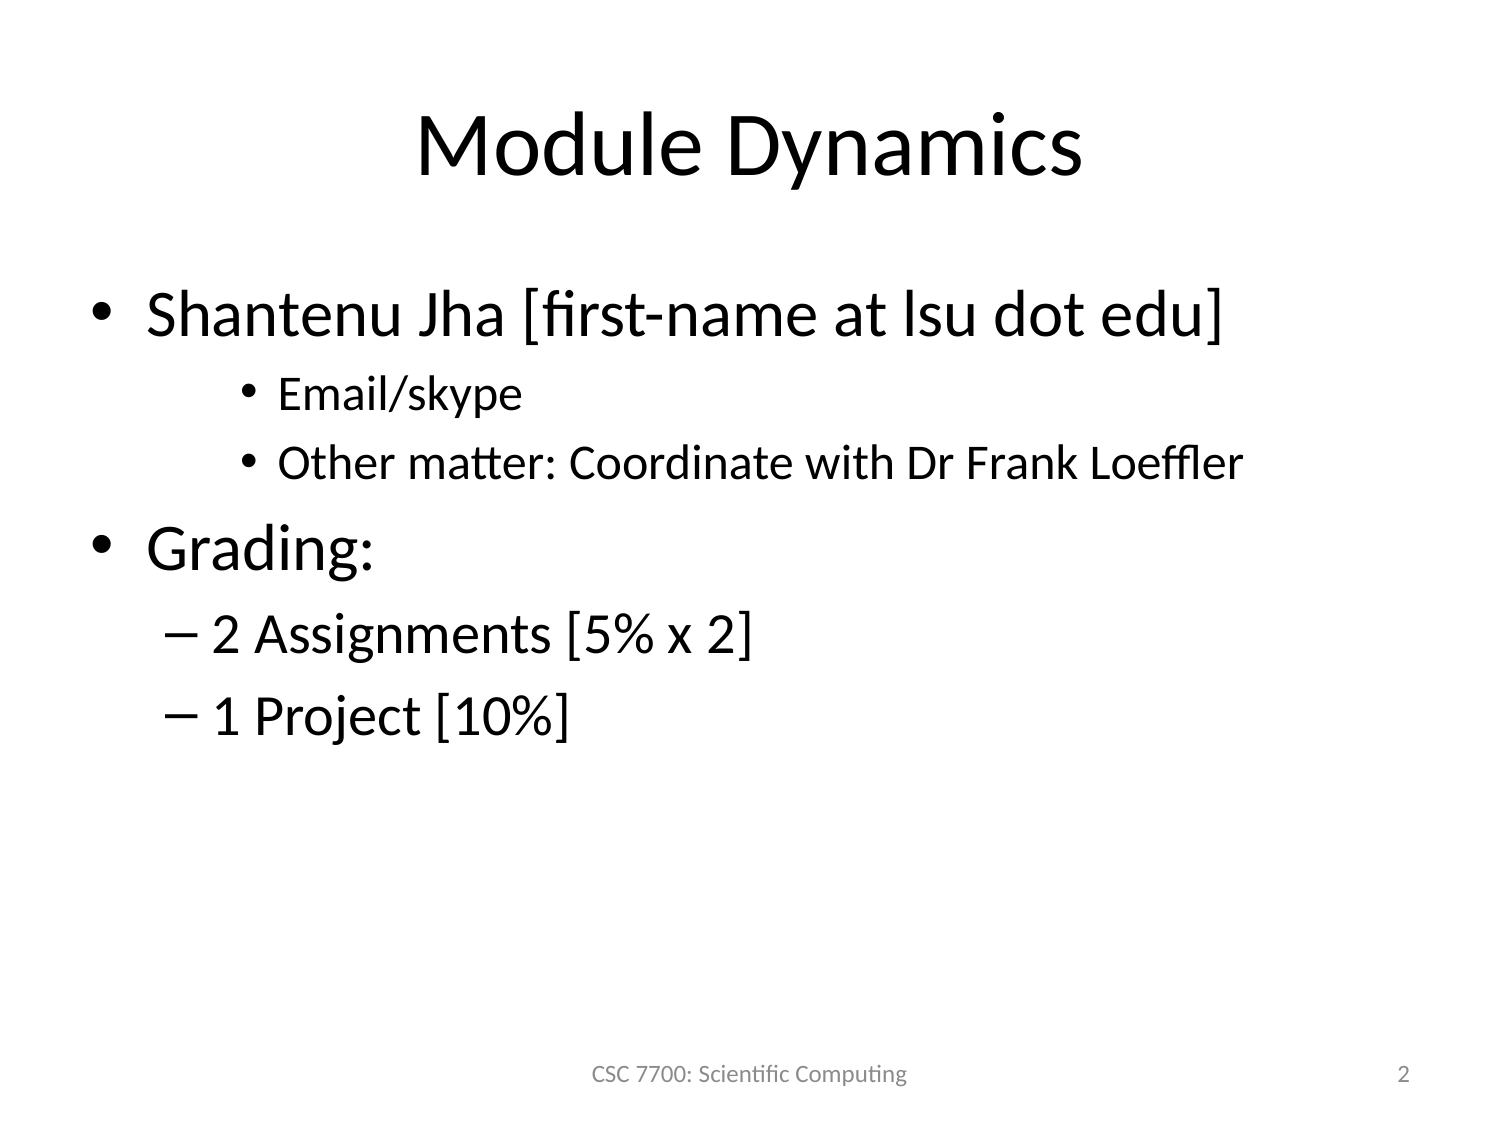

# Module Dynamics
Shantenu Jha [first-name at lsu dot edu]
Email/skype
Other matter: Coordinate with Dr Frank Loeffler
Grading:
2 Assignments [5% x 2]
1 Project [10%]

CSC 7700: Scientific Computing
2